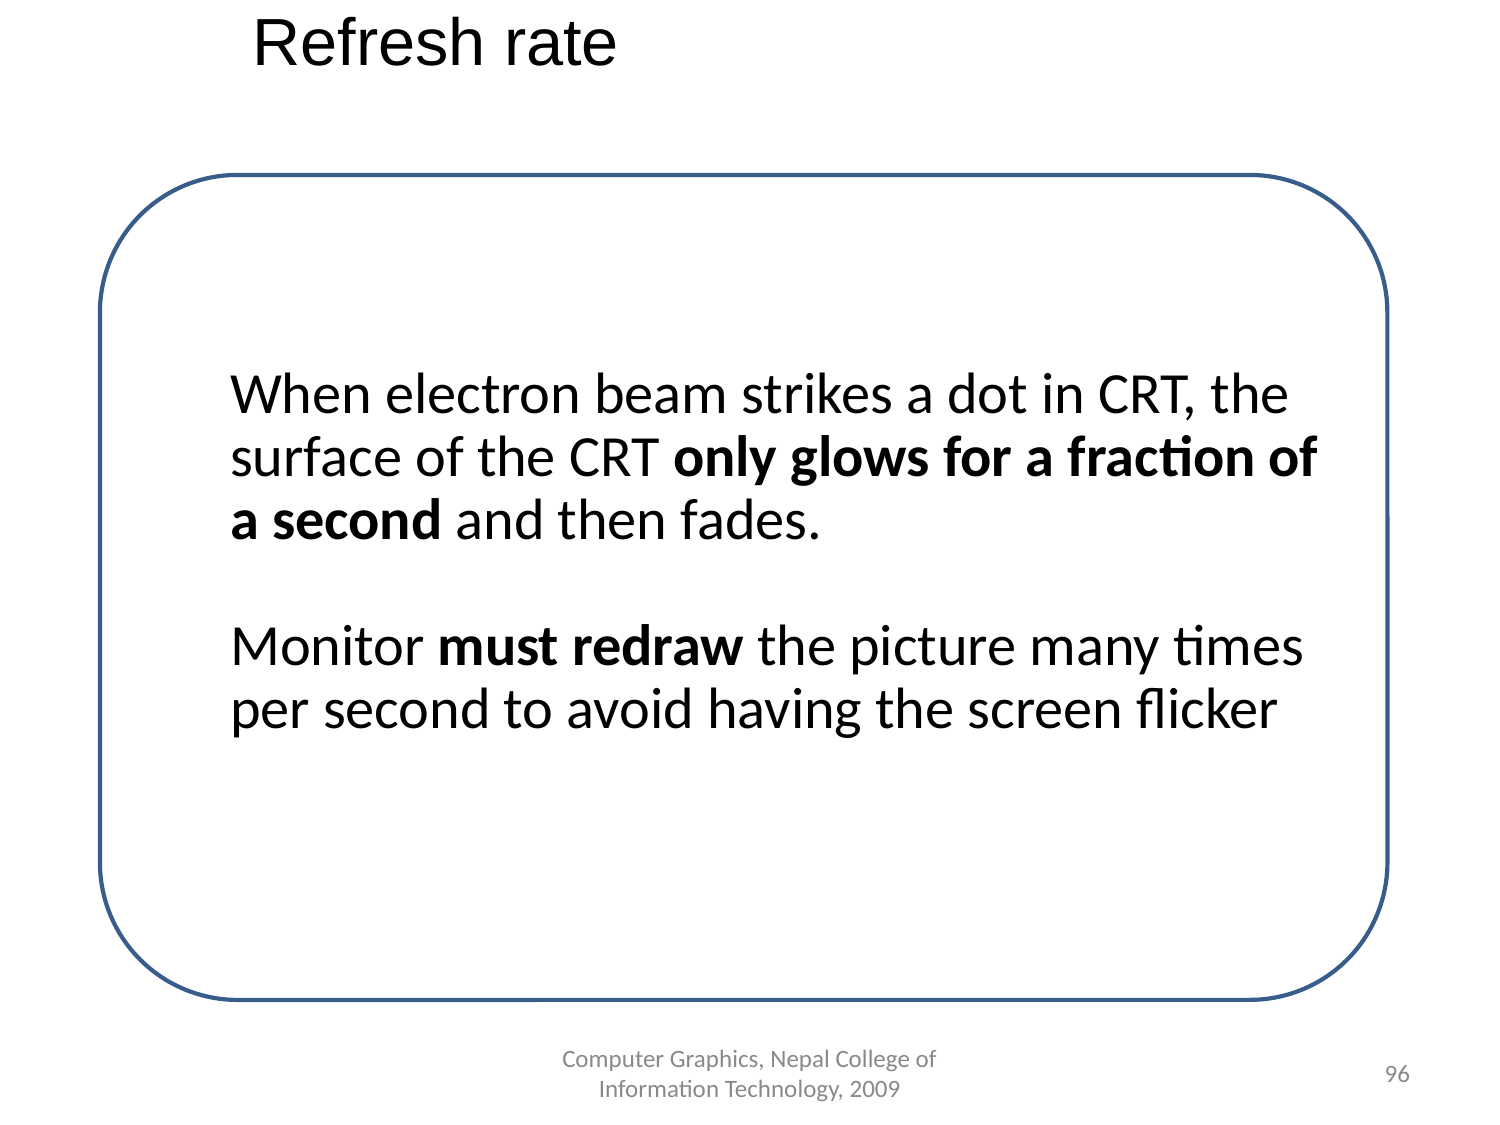

Refresh rate

When electron beam strikes a dot in CRT, the surface of the CRT only glows for a fraction of a second and then fades.

Monitor must redraw the picture many times per second to avoid having the screen flicker

Computer Graphics, Nepal College of Information Technology, 2009
96